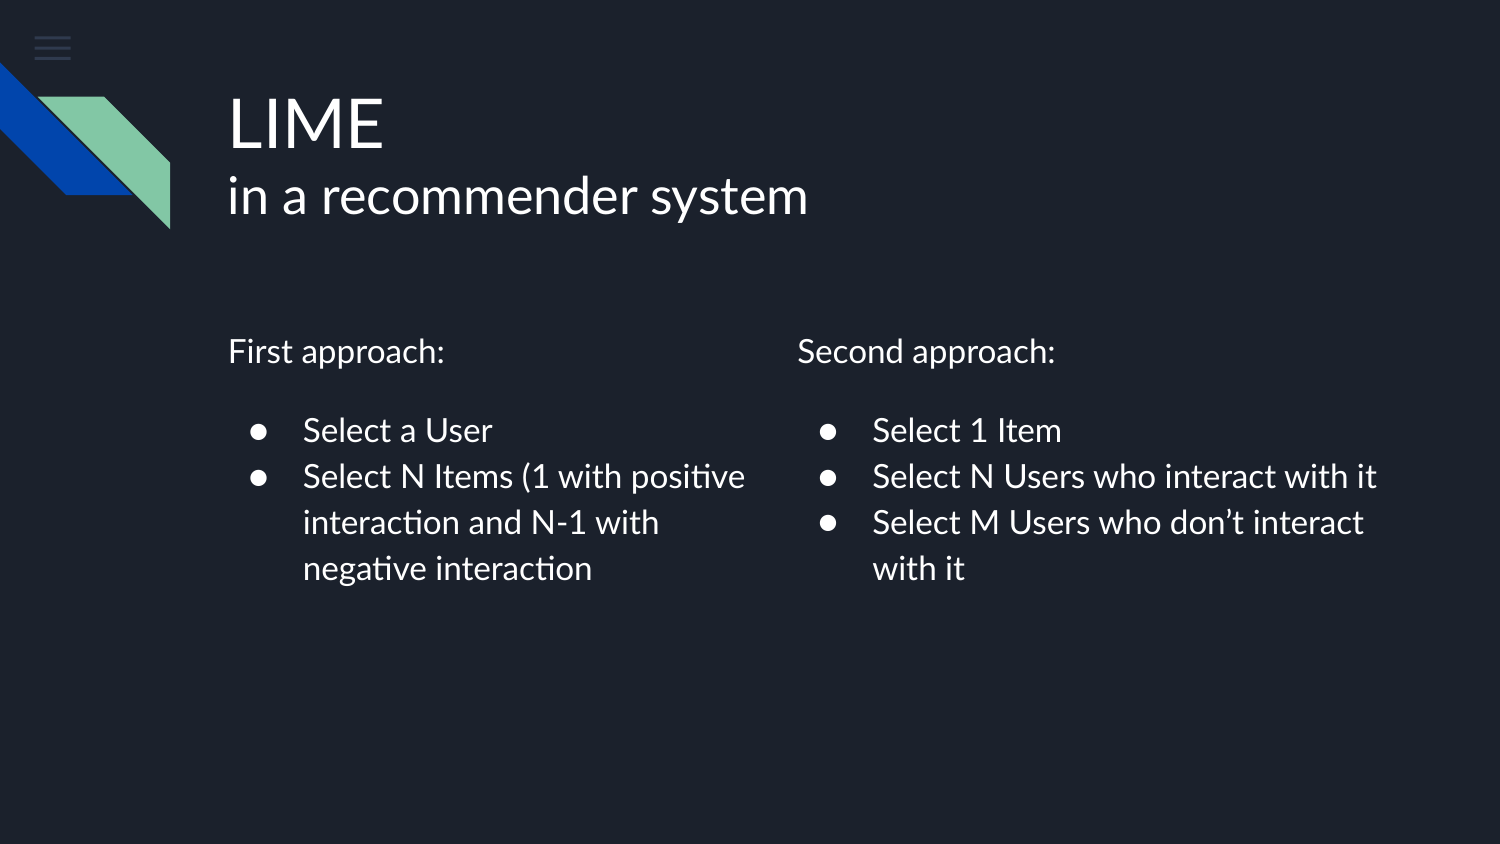

# LIME
in a recommender system
First approach:
Select a User
Select N Items (1 with positive interaction and N-1 with negative interaction
Second approach:
Select 1 Item
Select N Users who interact with it
Select M Users who don’t interact with it